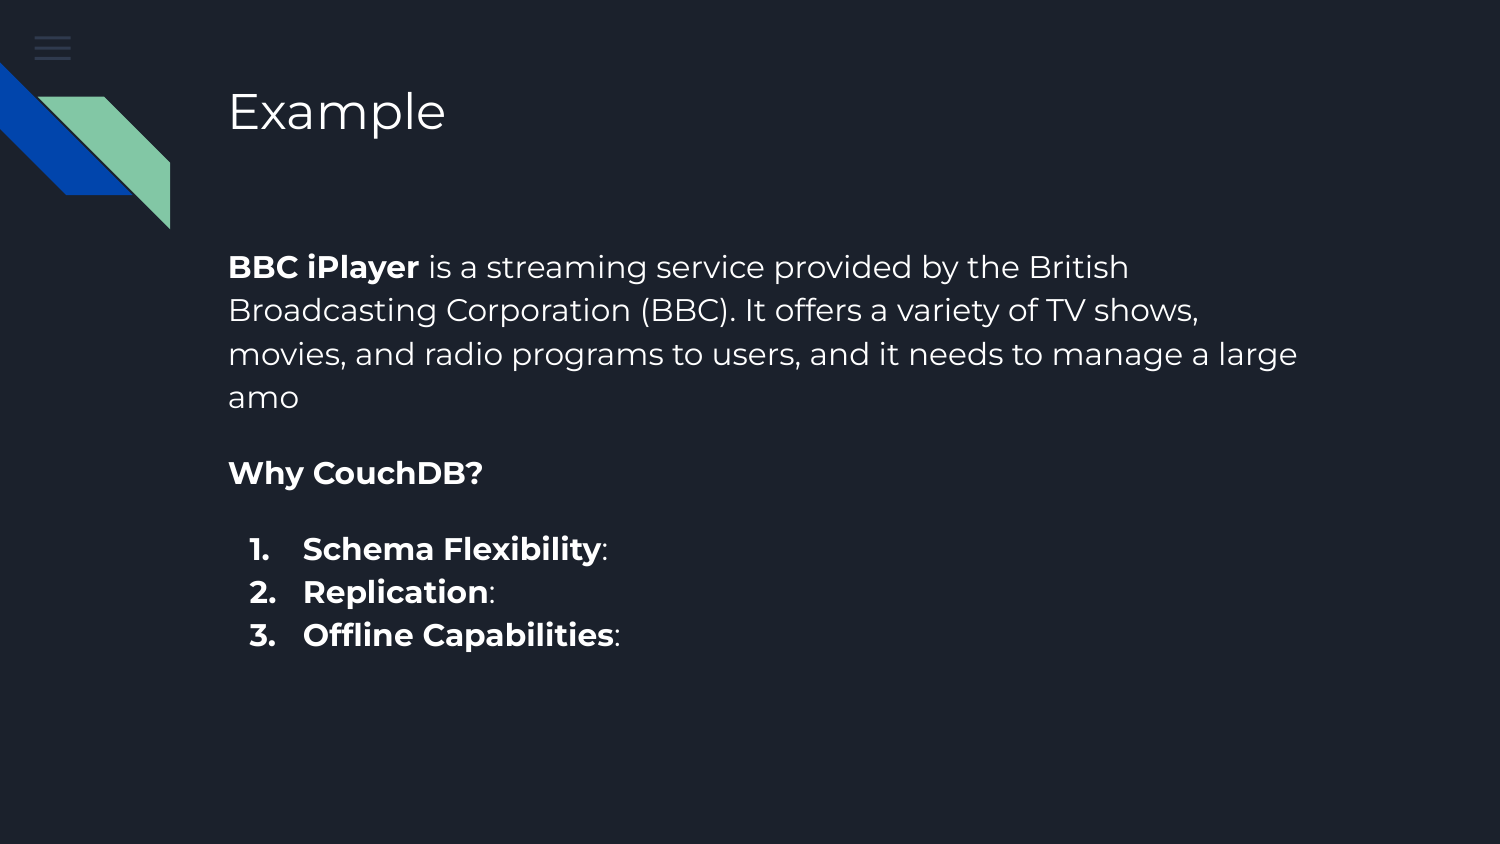

# Example
BBC iPlayer is a streaming service provided by the British Broadcasting Corporation (BBC). It offers a variety of TV shows, movies, and radio programs to users, and it needs to manage a large amo
Why CouchDB?
Schema Flexibility:
Replication:
Offline Capabilities: